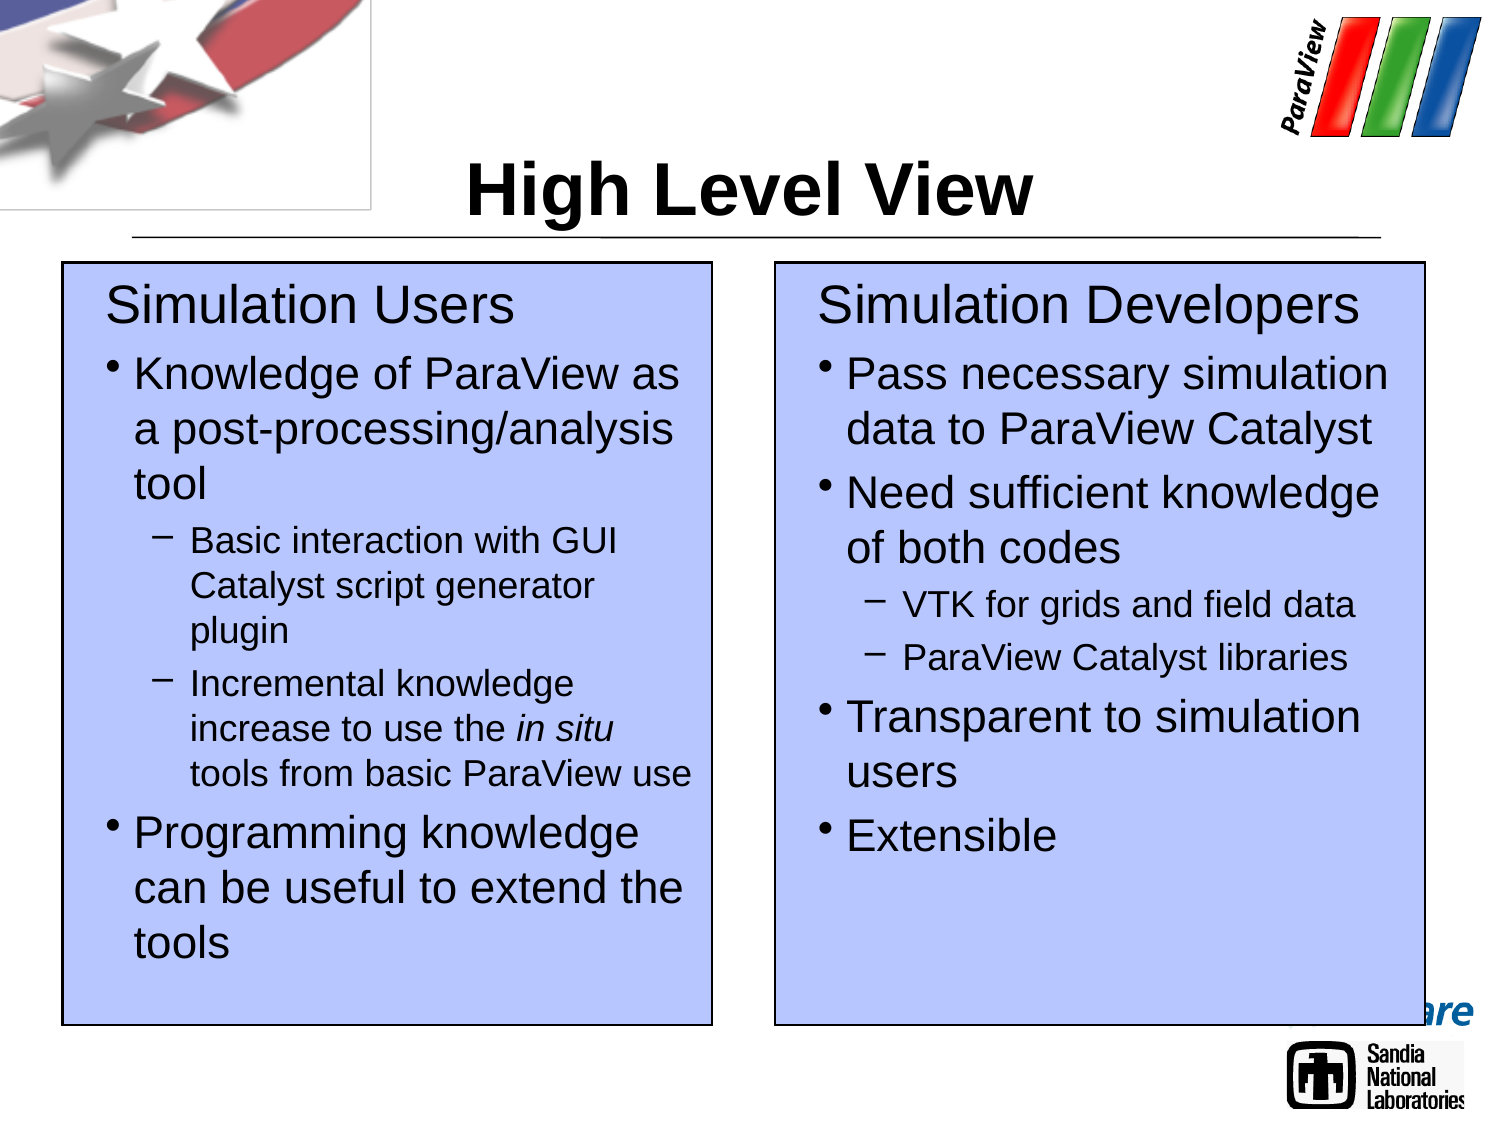

# High Level View
Simulation Users
Knowledge of ParaView as a post-processing/analysis  tool
Basic interaction with GUI Catalyst script generator  plugin
Incremental knowledge increase to use the in situ tools from basic ParaView use
Programming knowledge can be useful to extend the tools
Simulation Developers
Pass necessary simulation data to ParaView Catalyst
Need sufficient knowledge of both codes
VTK for grids and field data
ParaView Catalyst libraries
Transparent to simulation users
Extensible